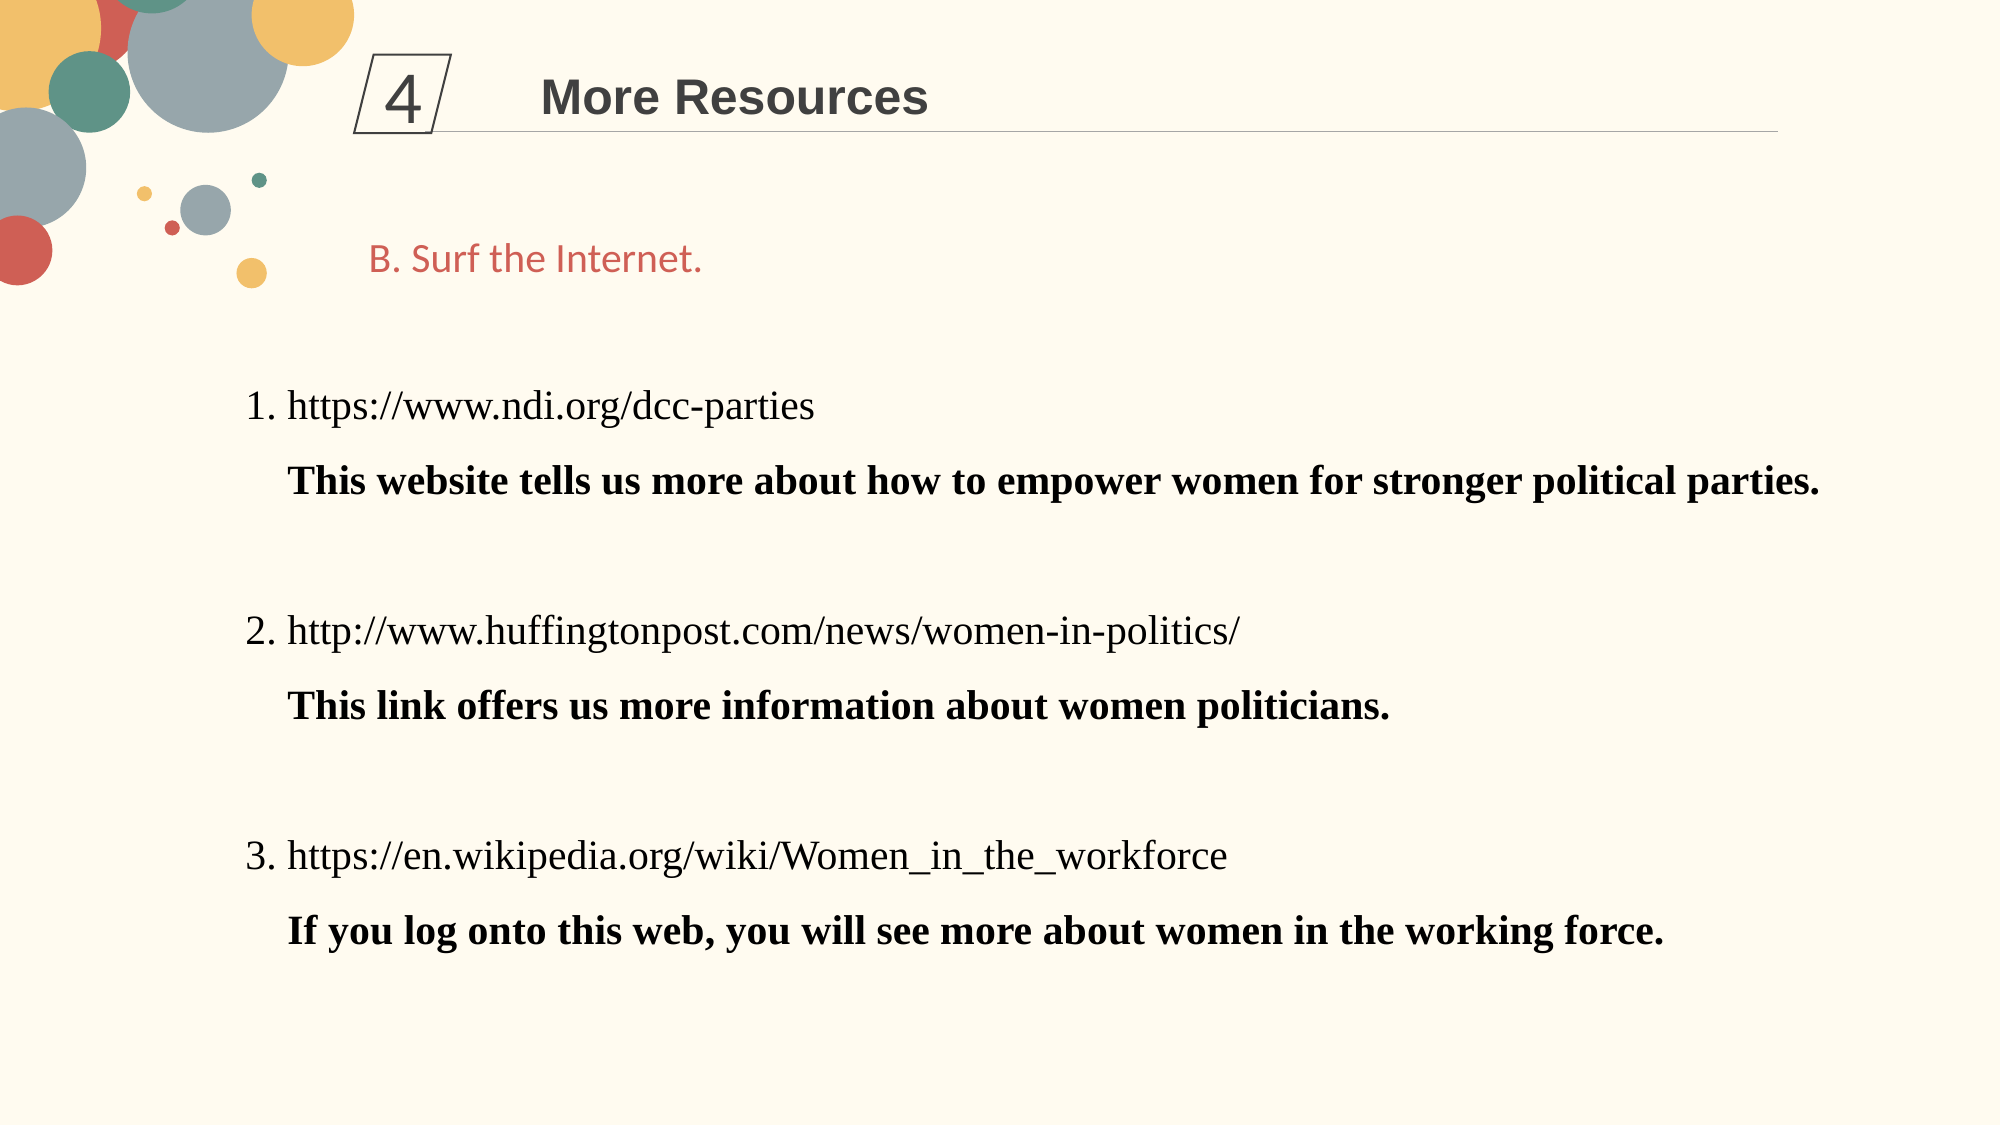

4
More Resources
B. Surf the Internet.
1. https://www.ndi.org/dcc-parties
    This website tells us more about how to empower women for stronger political parties.

2. http://www.huffingtonpost.com/news/women-in-politics/
    This link offers us more information about women politicians.

3. https://en.wikipedia.org/wiki/Women_in_the_workforce
    If you log onto this web, you will see more about women in the working force.